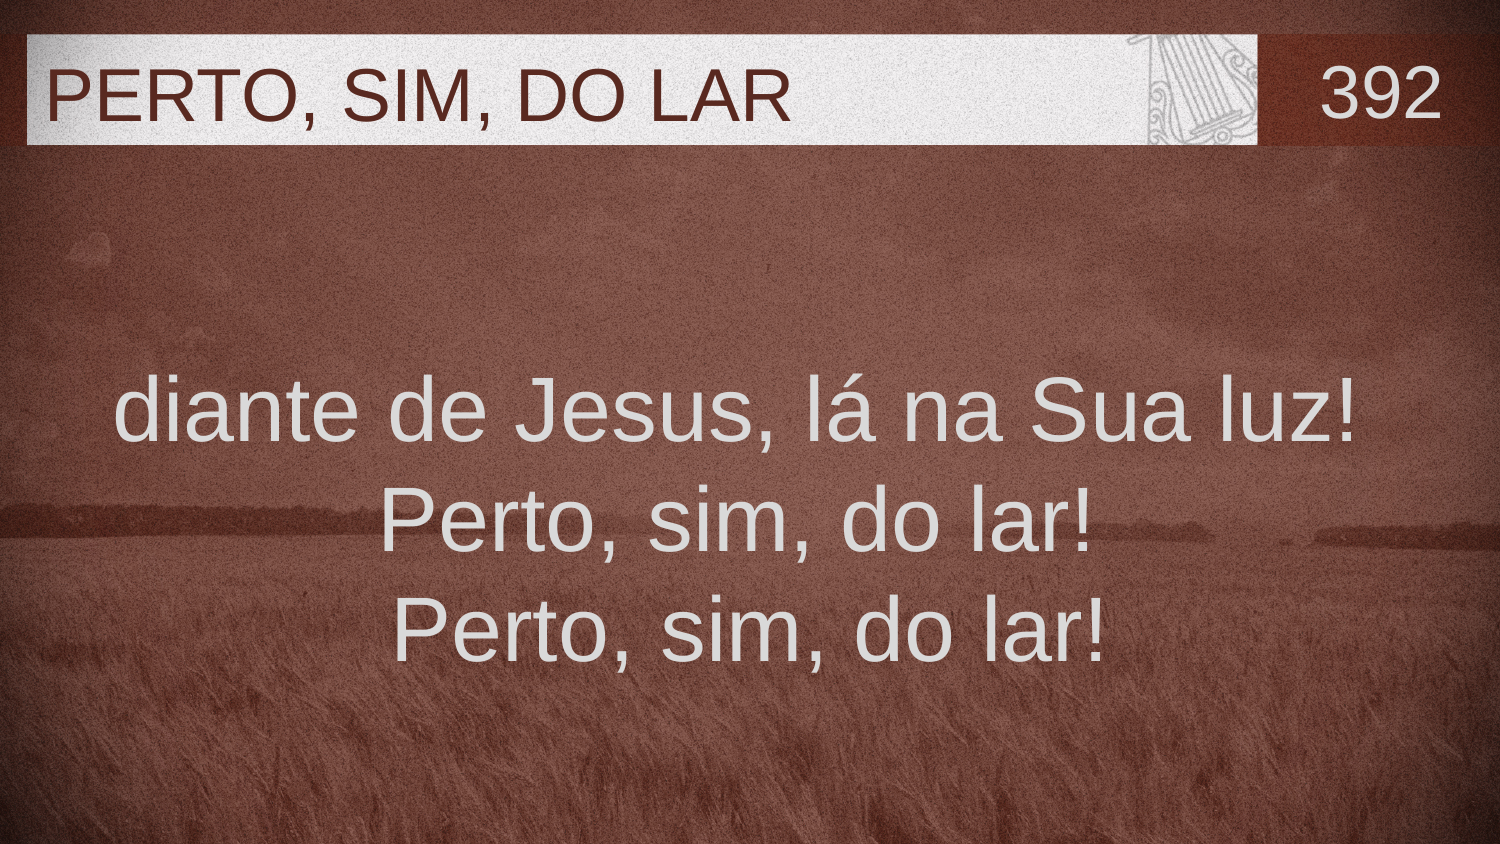

# PERTO, SIM, DO LAR
392
diante de Jesus, lá na Sua luz!
Perto, sim, do lar!
Perto, sim, do lar!